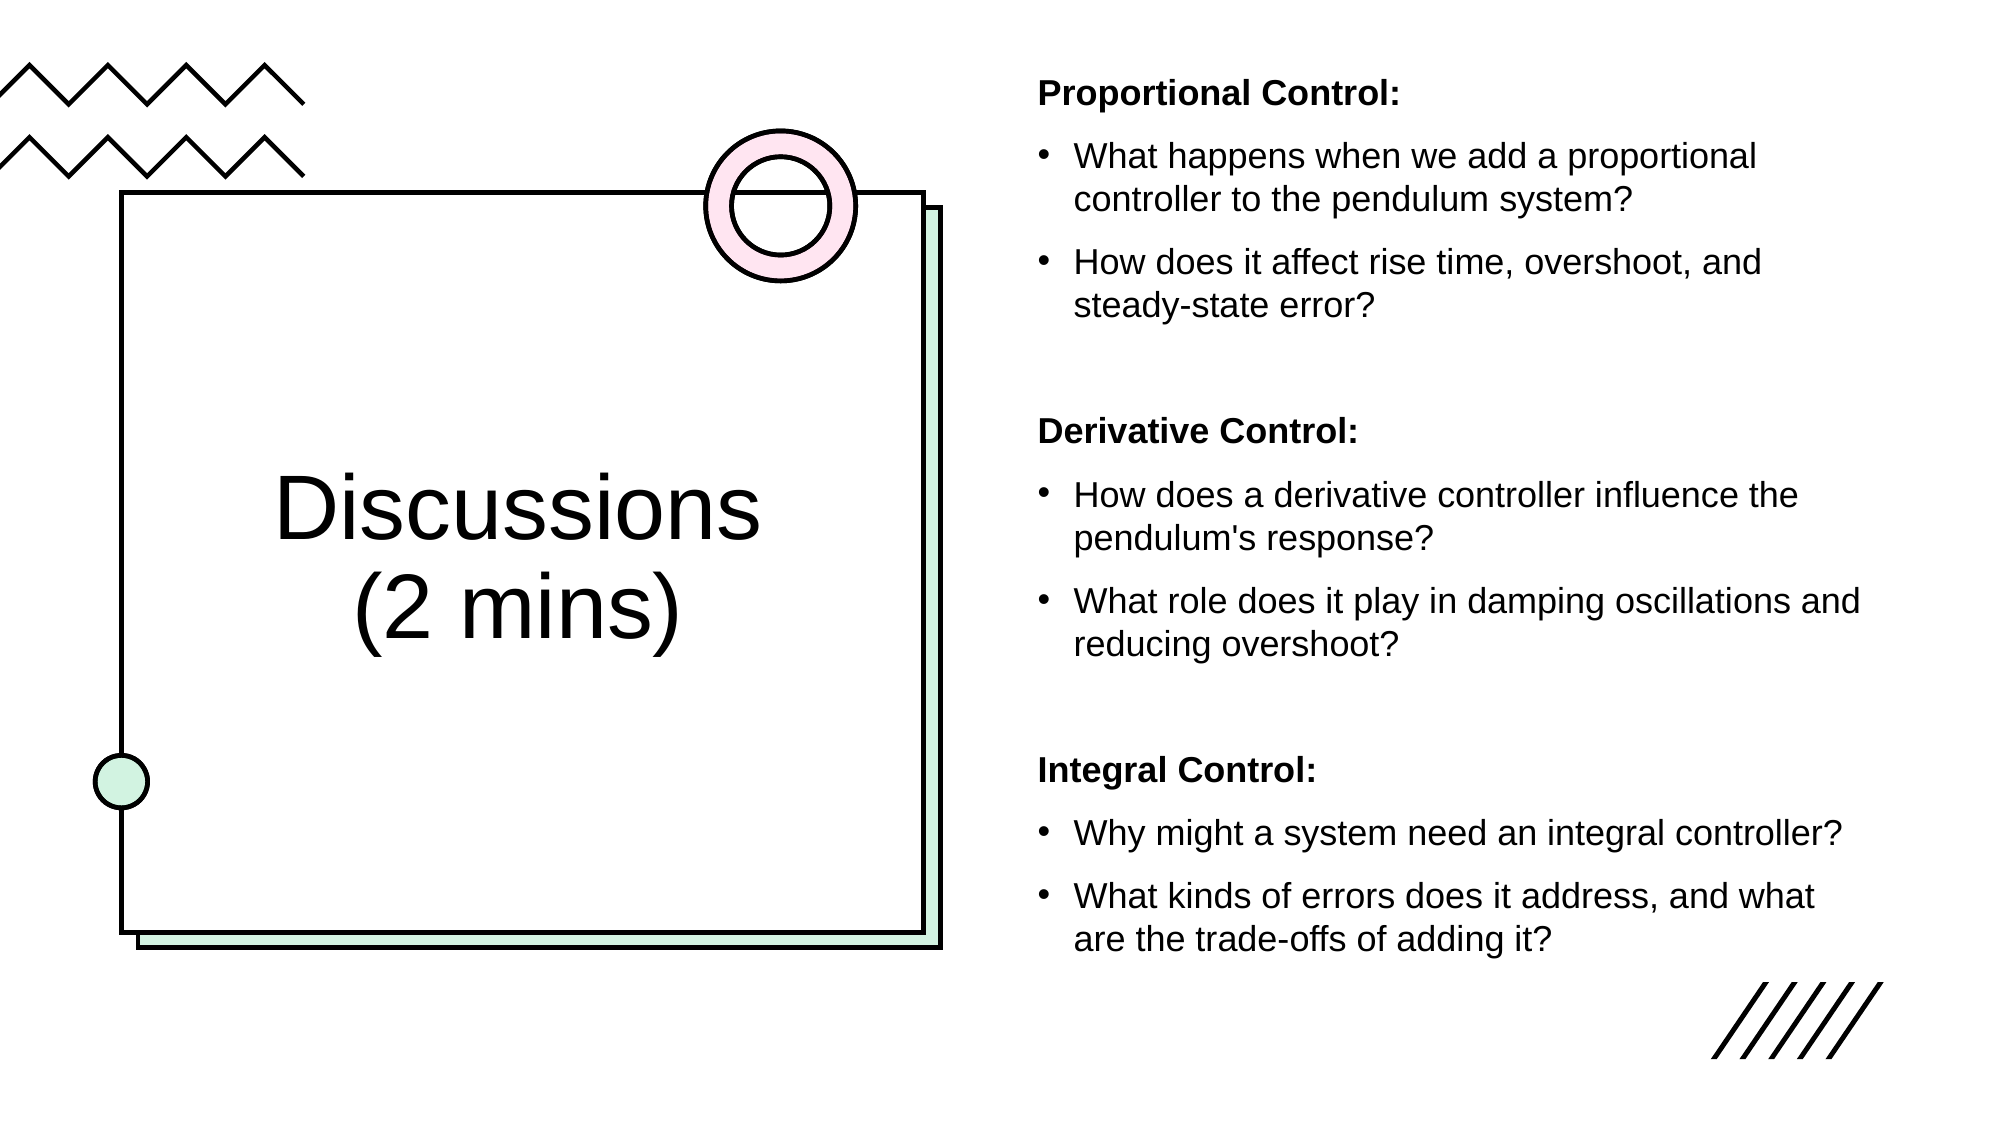

Proportional Control:
What happens when we add a proportional controller to the pendulum system?
How does it affect rise time, overshoot, and steady-state error?

Derivative Control:
How does a derivative controller influence the pendulum's response?
What role does it play in damping oscillations and reducing overshoot?

Integral Control:
Why might a system need an integral controller?
What kinds of errors does it address, and what are the trade-offs of adding it?

# Discussions (2 mins)